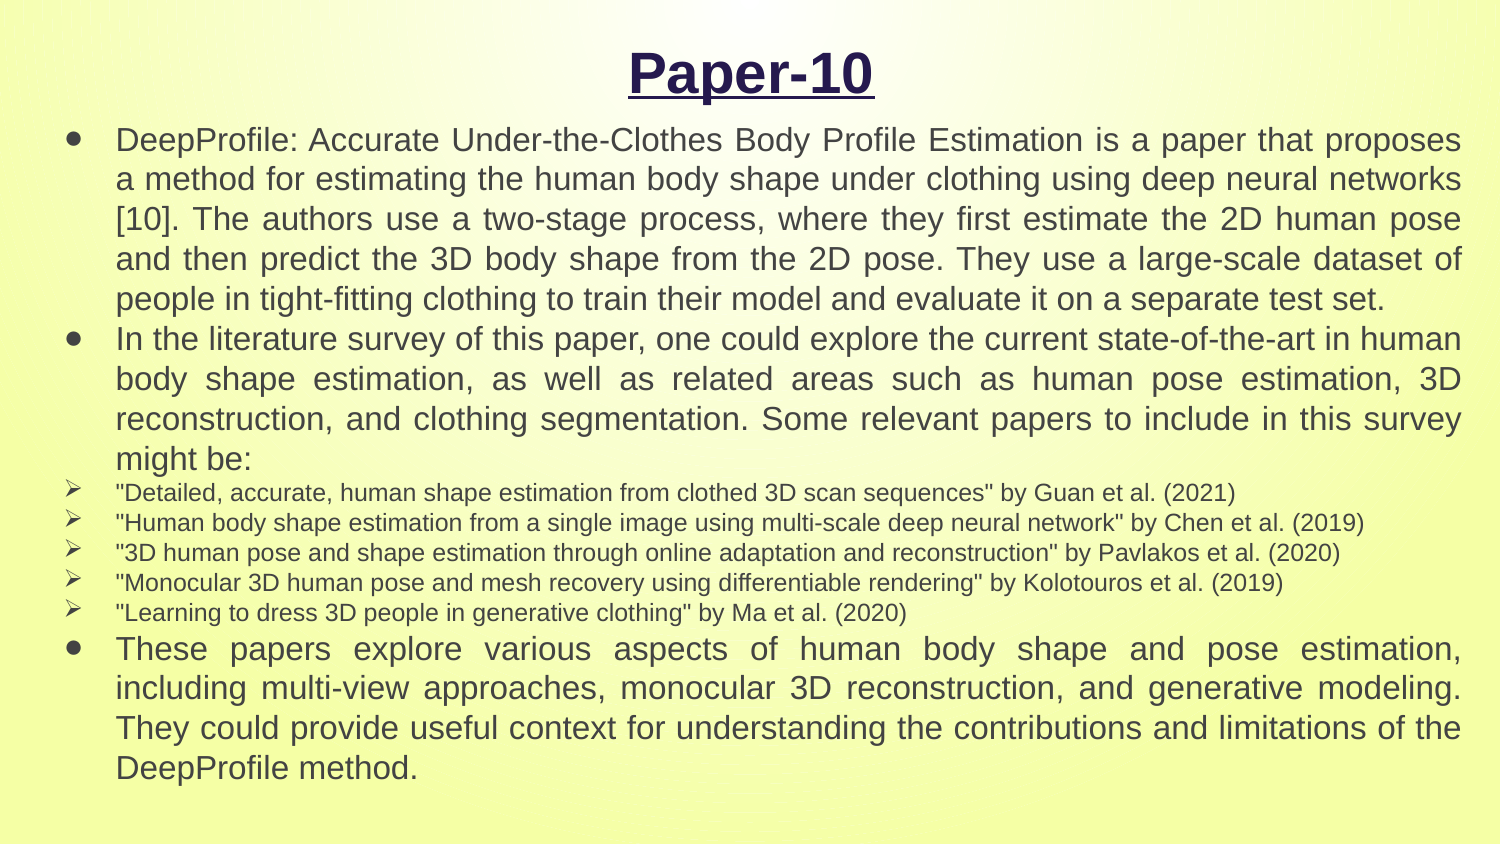

Paper-10
DeepProfile: Accurate Under-the-Clothes Body Profile Estimation is a paper that proposes a method for estimating the human body shape under clothing using deep neural networks [10]. The authors use a two-stage process, where they first estimate the 2D human pose and then predict the 3D body shape from the 2D pose. They use a large-scale dataset of people in tight-fitting clothing to train their model and evaluate it on a separate test set.
In the literature survey of this paper, one could explore the current state-of-the-art in human body shape estimation, as well as related areas such as human pose estimation, 3D reconstruction, and clothing segmentation. Some relevant papers to include in this survey might be:
"Detailed, accurate, human shape estimation from clothed 3D scan sequences" by Guan et al. (2021)
"Human body shape estimation from a single image using multi-scale deep neural network" by Chen et al. (2019)
"3D human pose and shape estimation through online adaptation and reconstruction" by Pavlakos et al. (2020)
"Monocular 3D human pose and mesh recovery using differentiable rendering" by Kolotouros et al. (2019)
"Learning to dress 3D people in generative clothing" by Ma et al. (2020)
These papers explore various aspects of human body shape and pose estimation, including multi-view approaches, monocular 3D reconstruction, and generative modeling. They could provide useful context for understanding the contributions and limitations of the DeepProfile method.